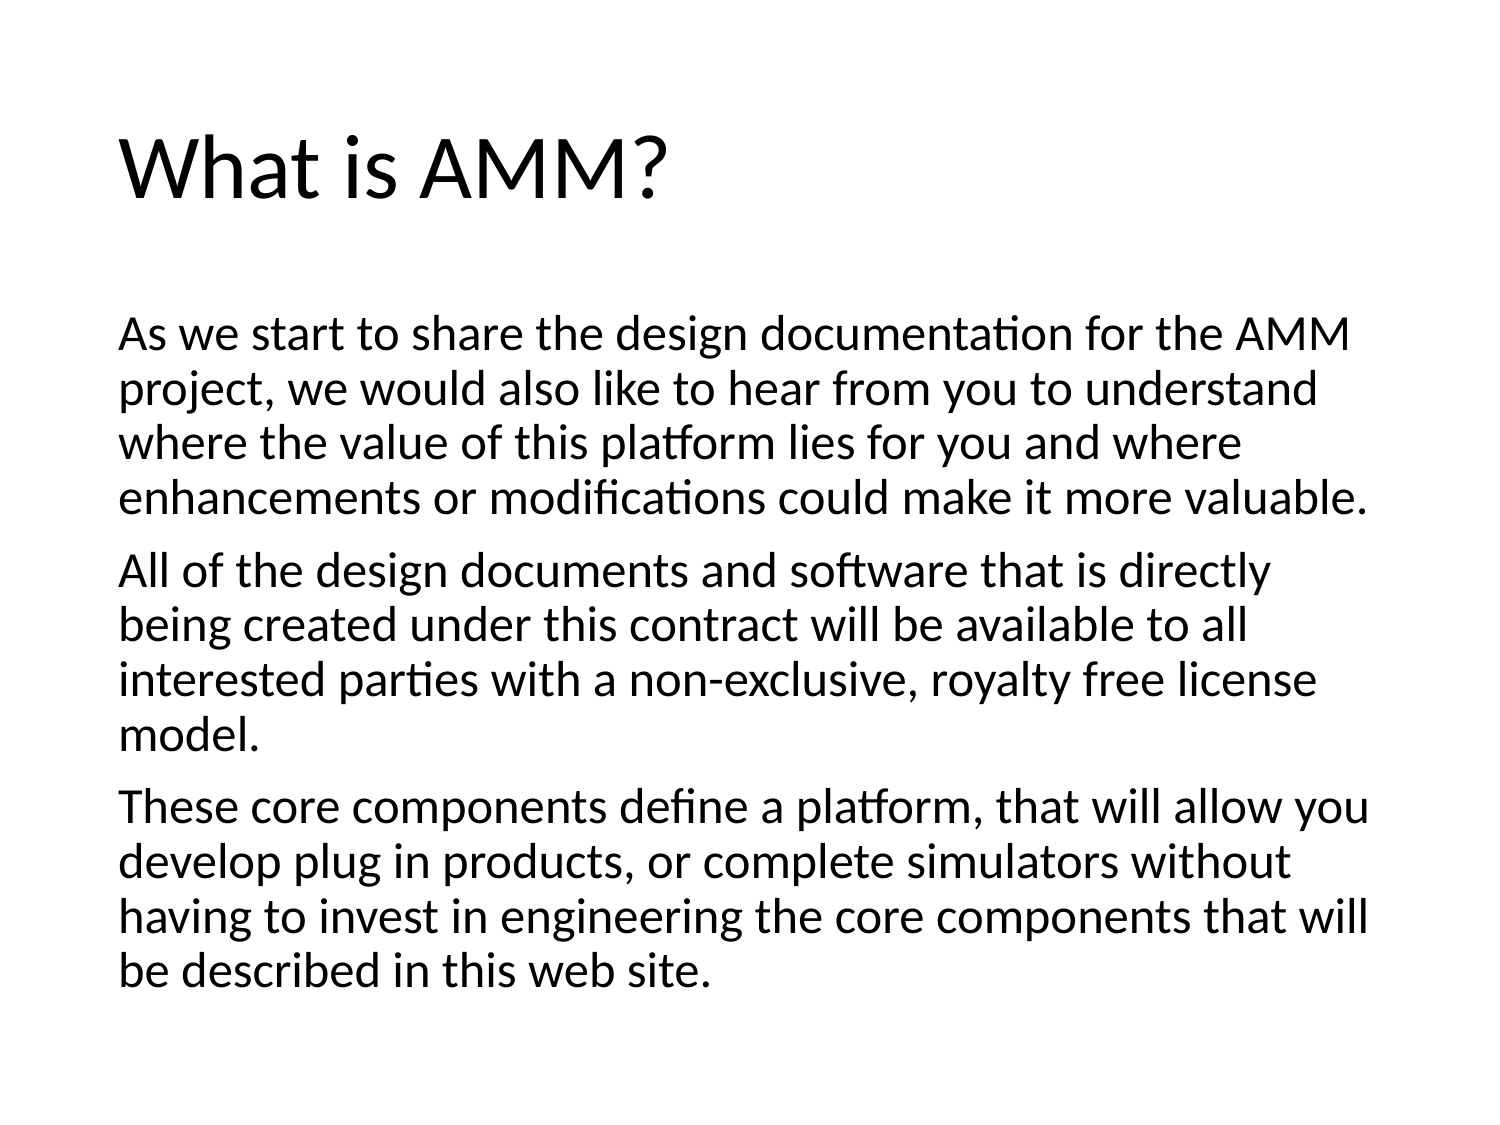

# What is AMM?
As we start to share the design documentation for the AMM project, we would also like to hear from you to understand where the value of this platform lies for you and where enhancements or modifications could make it more valuable.
All of the design documents and software that is directly being created under this contract will be available to all interested parties with a non-exclusive, royalty free license model.
These core components define a platform, that will allow you develop plug in products, or complete simulators without having to invest in engineering the core components that will be described in this web site.